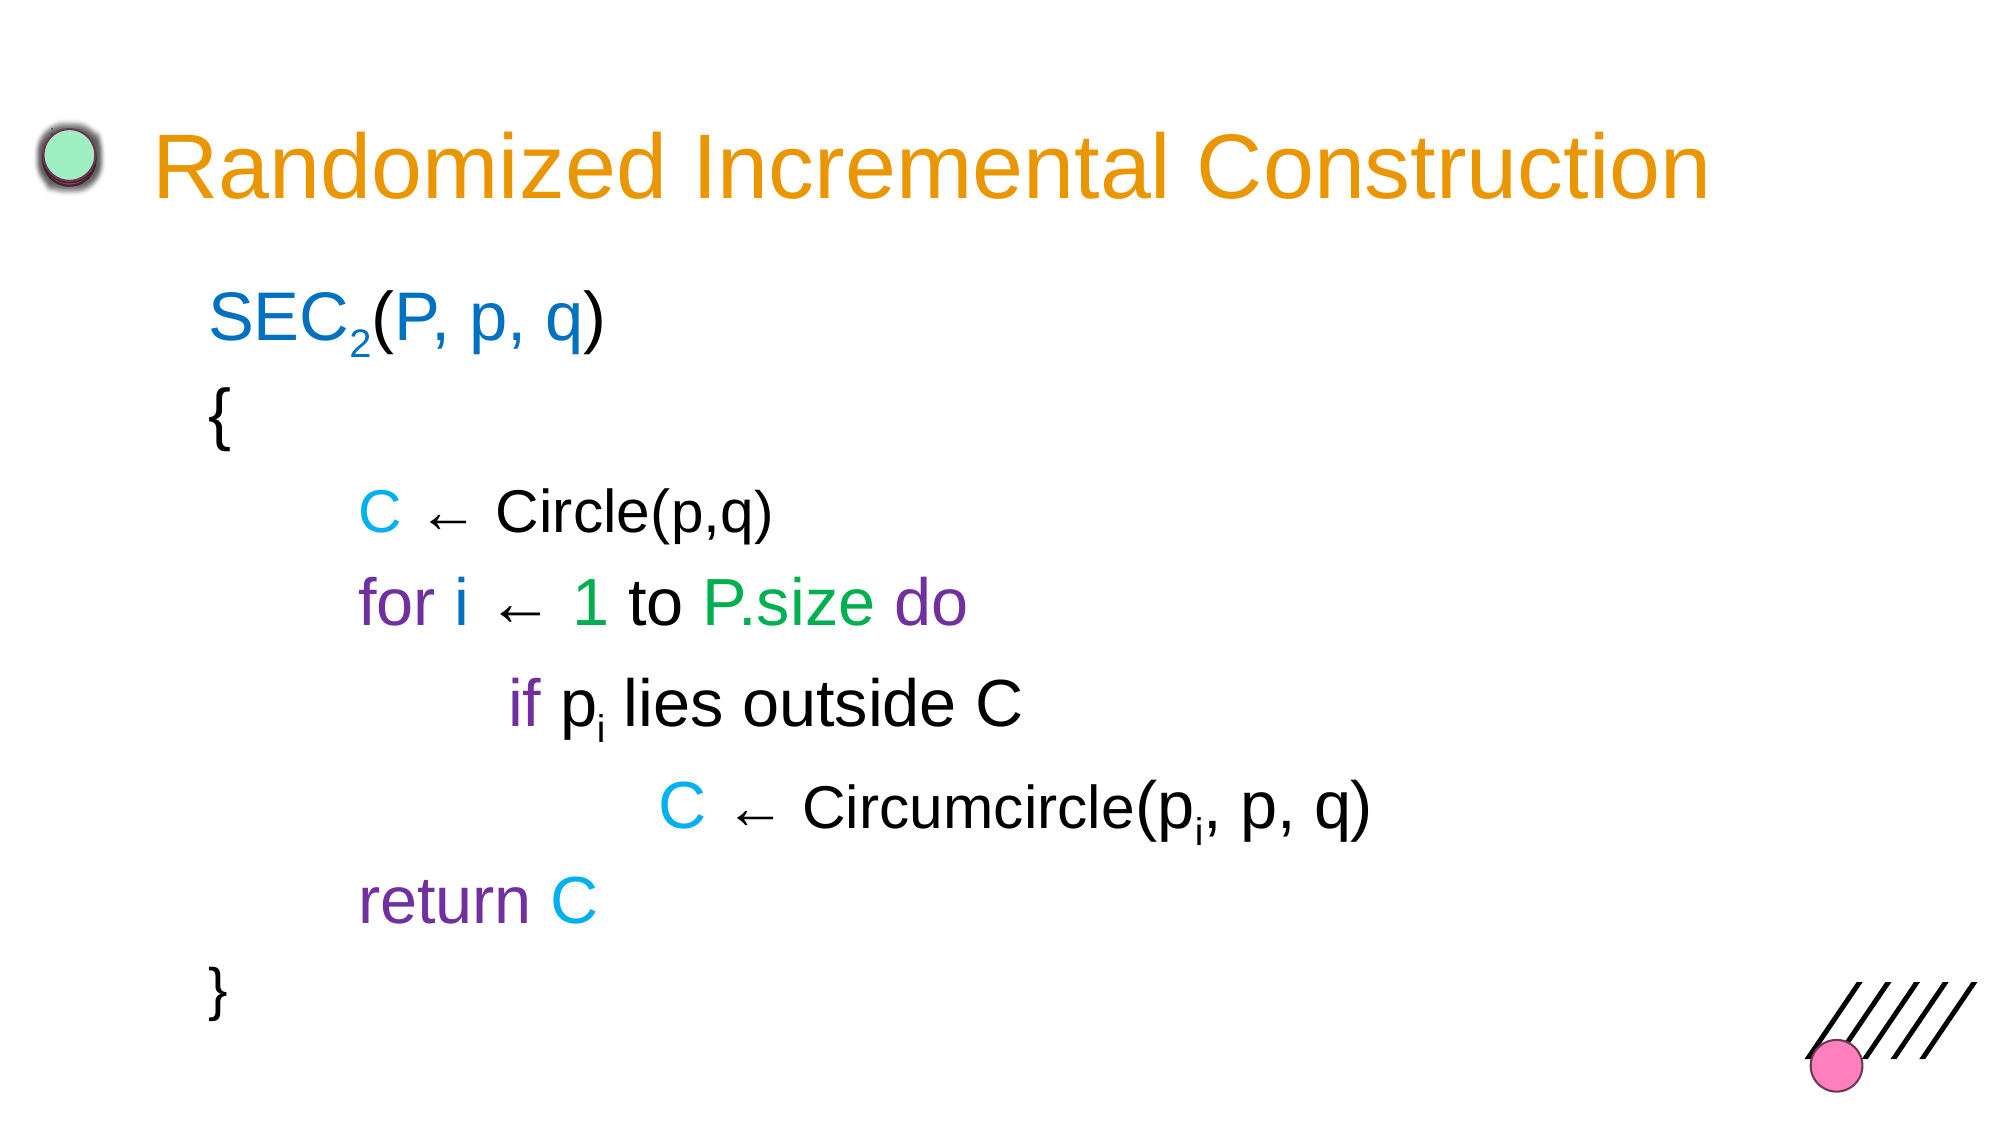

# Randomized Incremental Construction

SEC2(P, p, q)
{
	C ← Circle(p,q)
	for i ← 1 to P.size do
		if pi lies outside C
			C ← Circumcircle(pi, p, q)
	return C
}